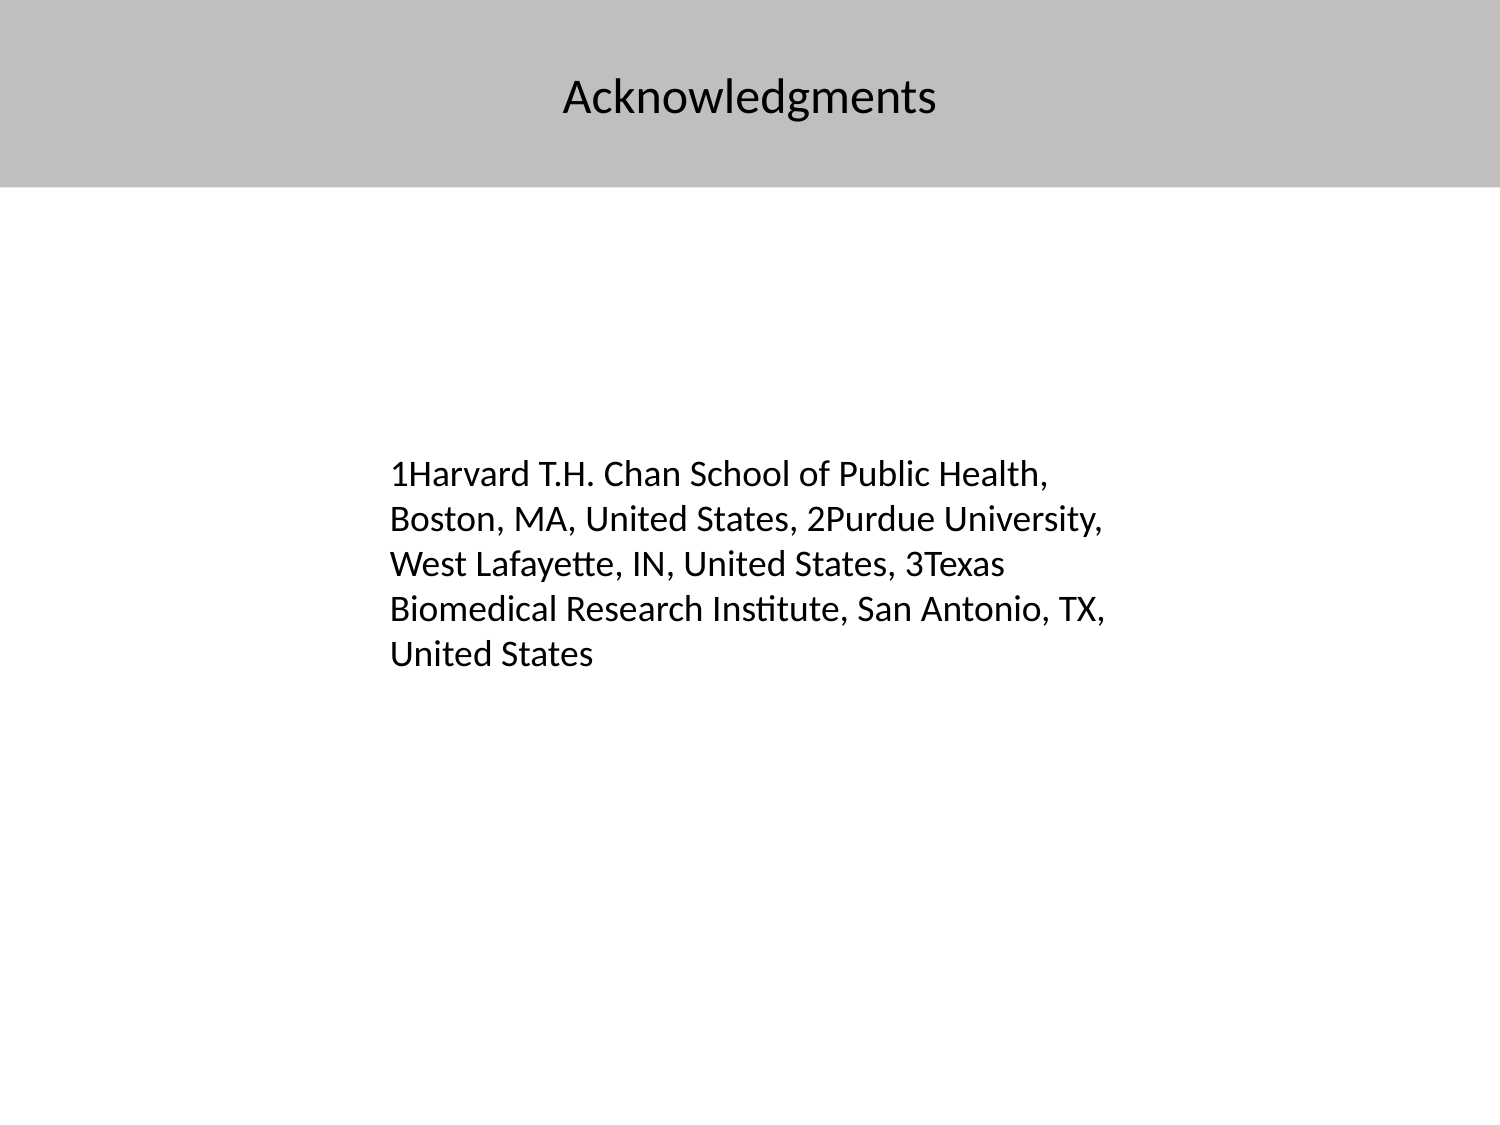

Acknowledgments
1Harvard T.H. Chan School of Public Health, Boston, MA, United States, 2Purdue University,
West Lafayette, IN, United States, 3Texas Biomedical Research Institute, San Antonio, TX,
United States